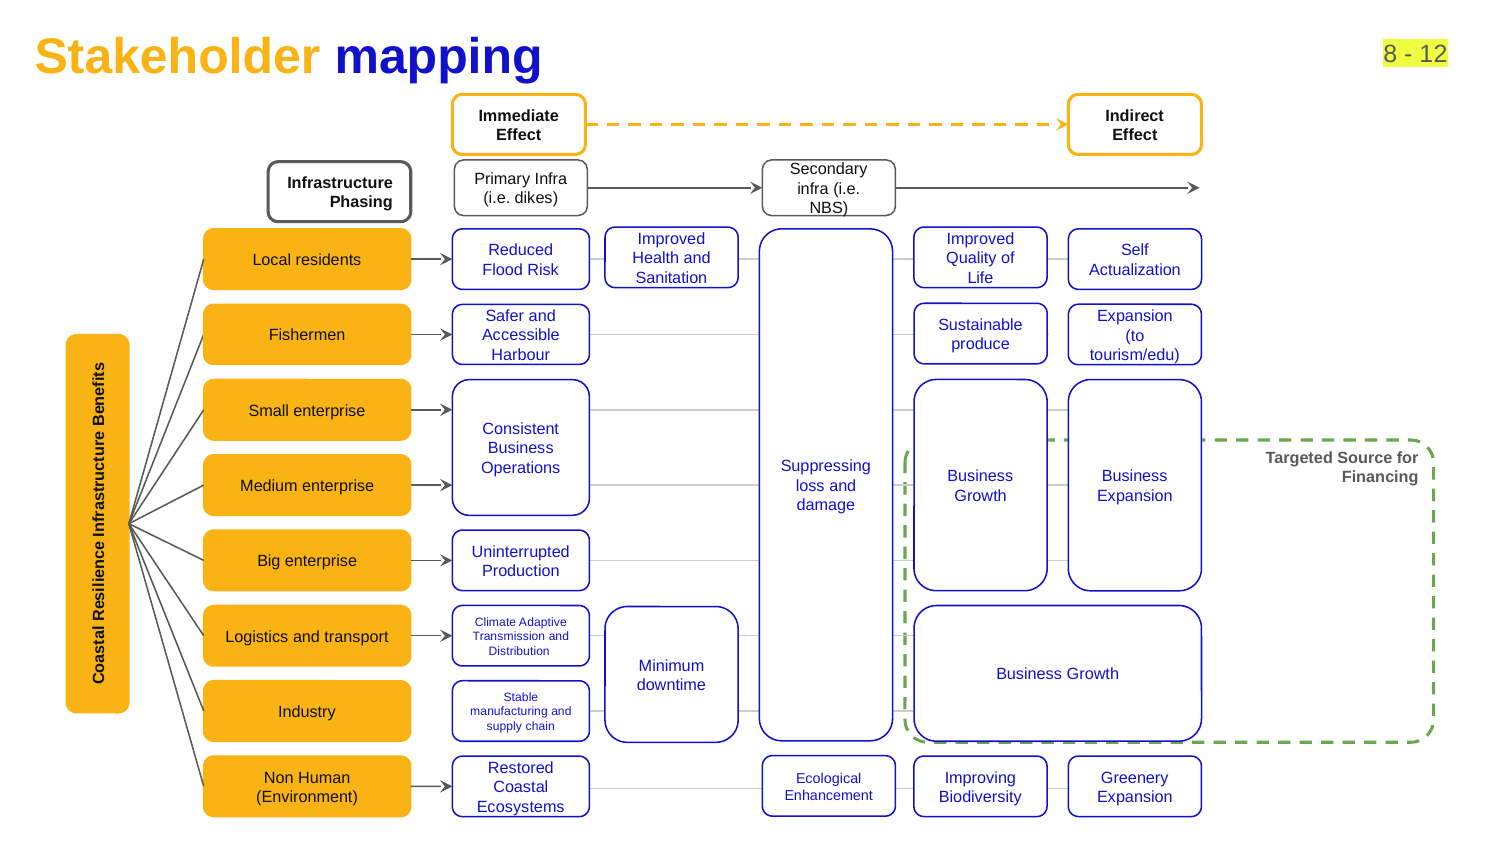

8 - 12
Stakeholder mapping
Immediate Effect
Indirect Effect
Primary Infra (i.e. dikes)
Secondary infra (i.e. NBS)
Infrastructure Phasing
Improved Quality of Life
Improved Health and Sanitation
Self Actualization
Local residents
Reduced Flood Risk
Suppressing loss and damage
Sustainable produce
Expansion (to tourism/edu)
Fishermen
Safer and Accessible Harbour
Business Growth
Small enterprise
Consistent Business Operations
Business Expansion
Targeted Source for Financing

Medium enterprise
Coastal Resilience Infrastructure Benefits
Big enterprise
Uninterrupted Production
Business Growth
Logistics and transport
Climate Adaptive Transmission and Distribution
Minimum downtime
Industry
Stable manufacturing and supply chain
Ecological Enhancement
Improving Biodiversity
Greenery Expansion
Non Human (Environment)
Restored Coastal Ecosystems